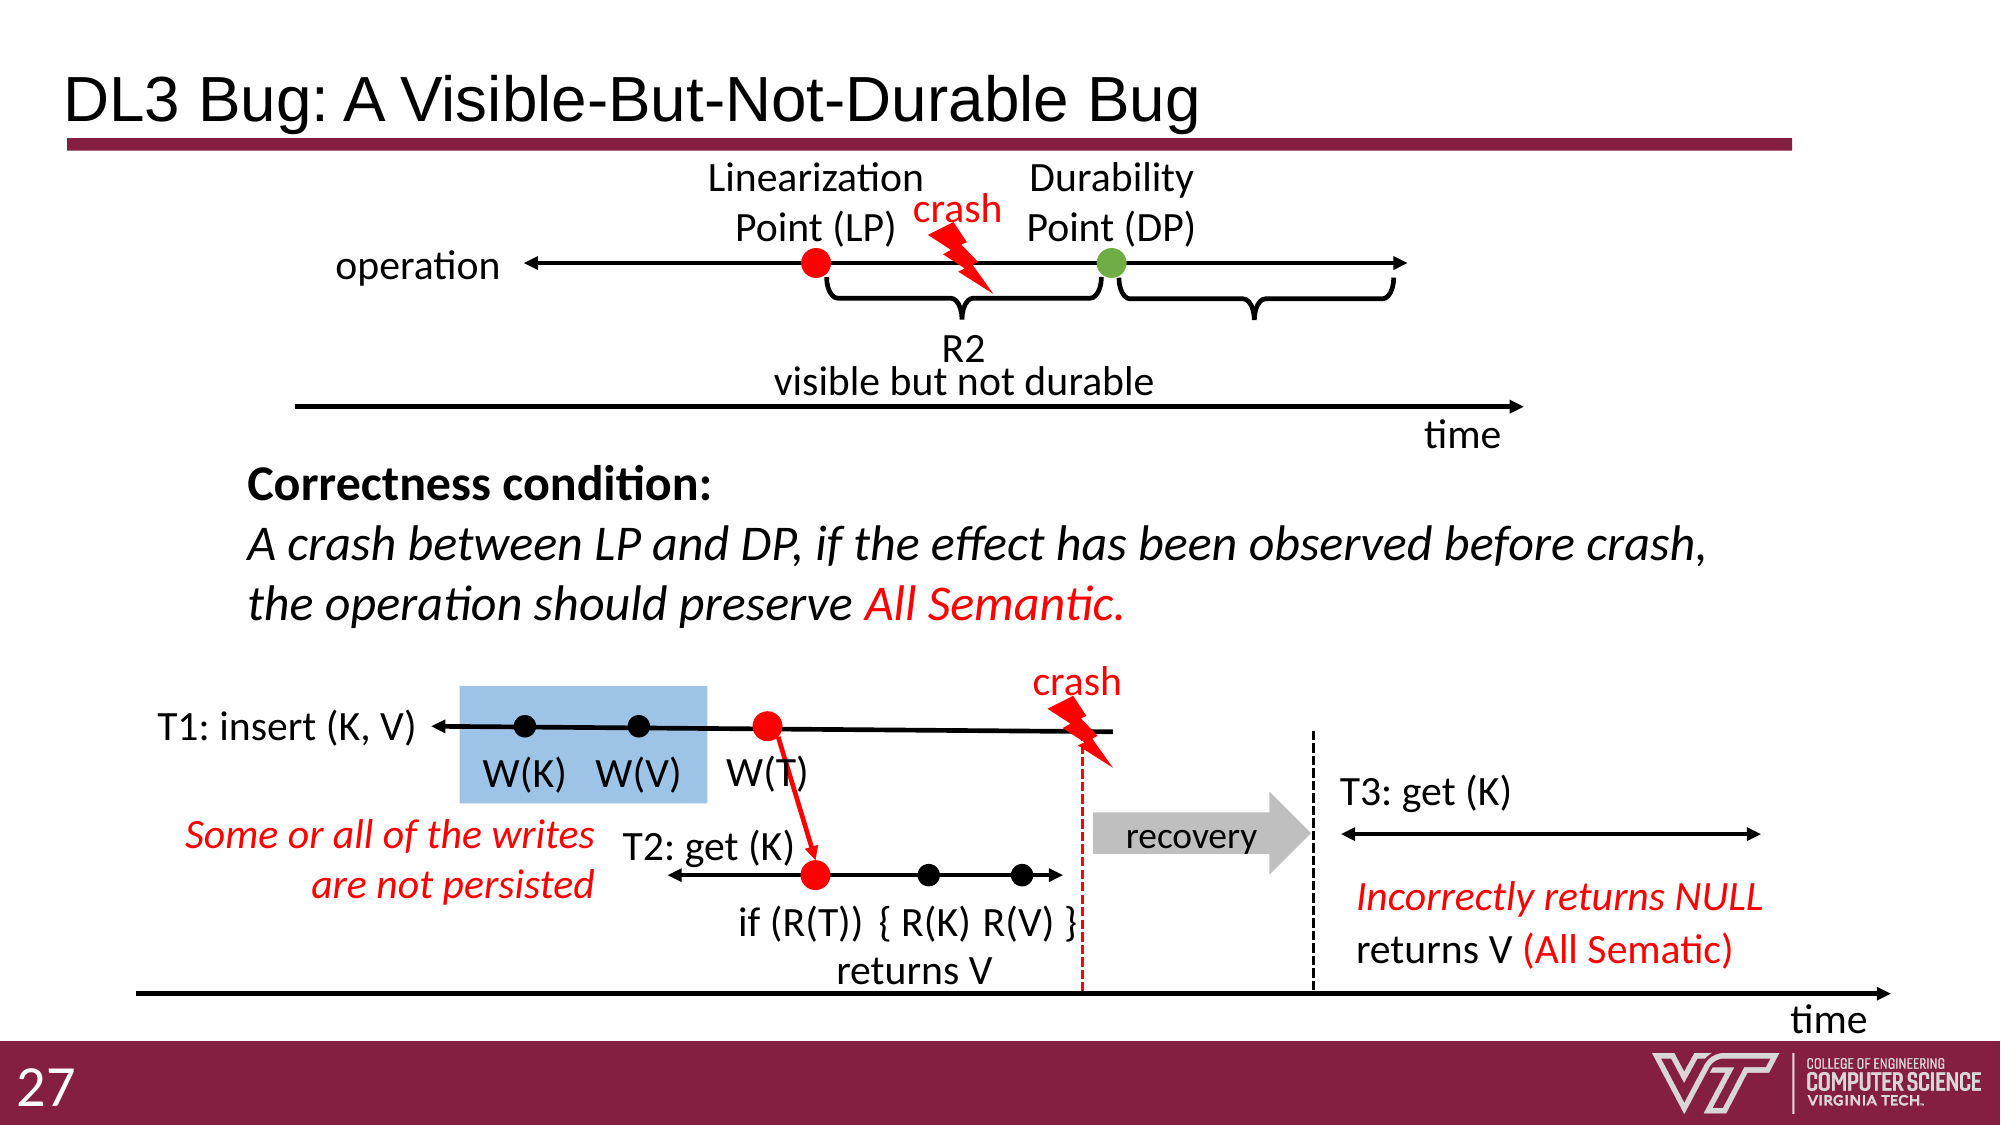

# DL3 Bug: A Visible-But-Not-Durable Bug
Linearization Point (LP)
Durability Point (DP)

crash

operation

R2
visible but not durable
time
Correctness condition:
A crash between LP and DP, if the effect has been observed before crash,
the operation should preserve All Semantic.
crash

T1: insert (K, V)

W(T)
W(K)
W(V)
T3: get (K)
recovery
Some or all of the writes are not persisted
T2: get (K)

Incorrectly returns NULL

if (R(T))
{ R(K)
R(V) }
returns V (All Sematic)

returns V
time
27